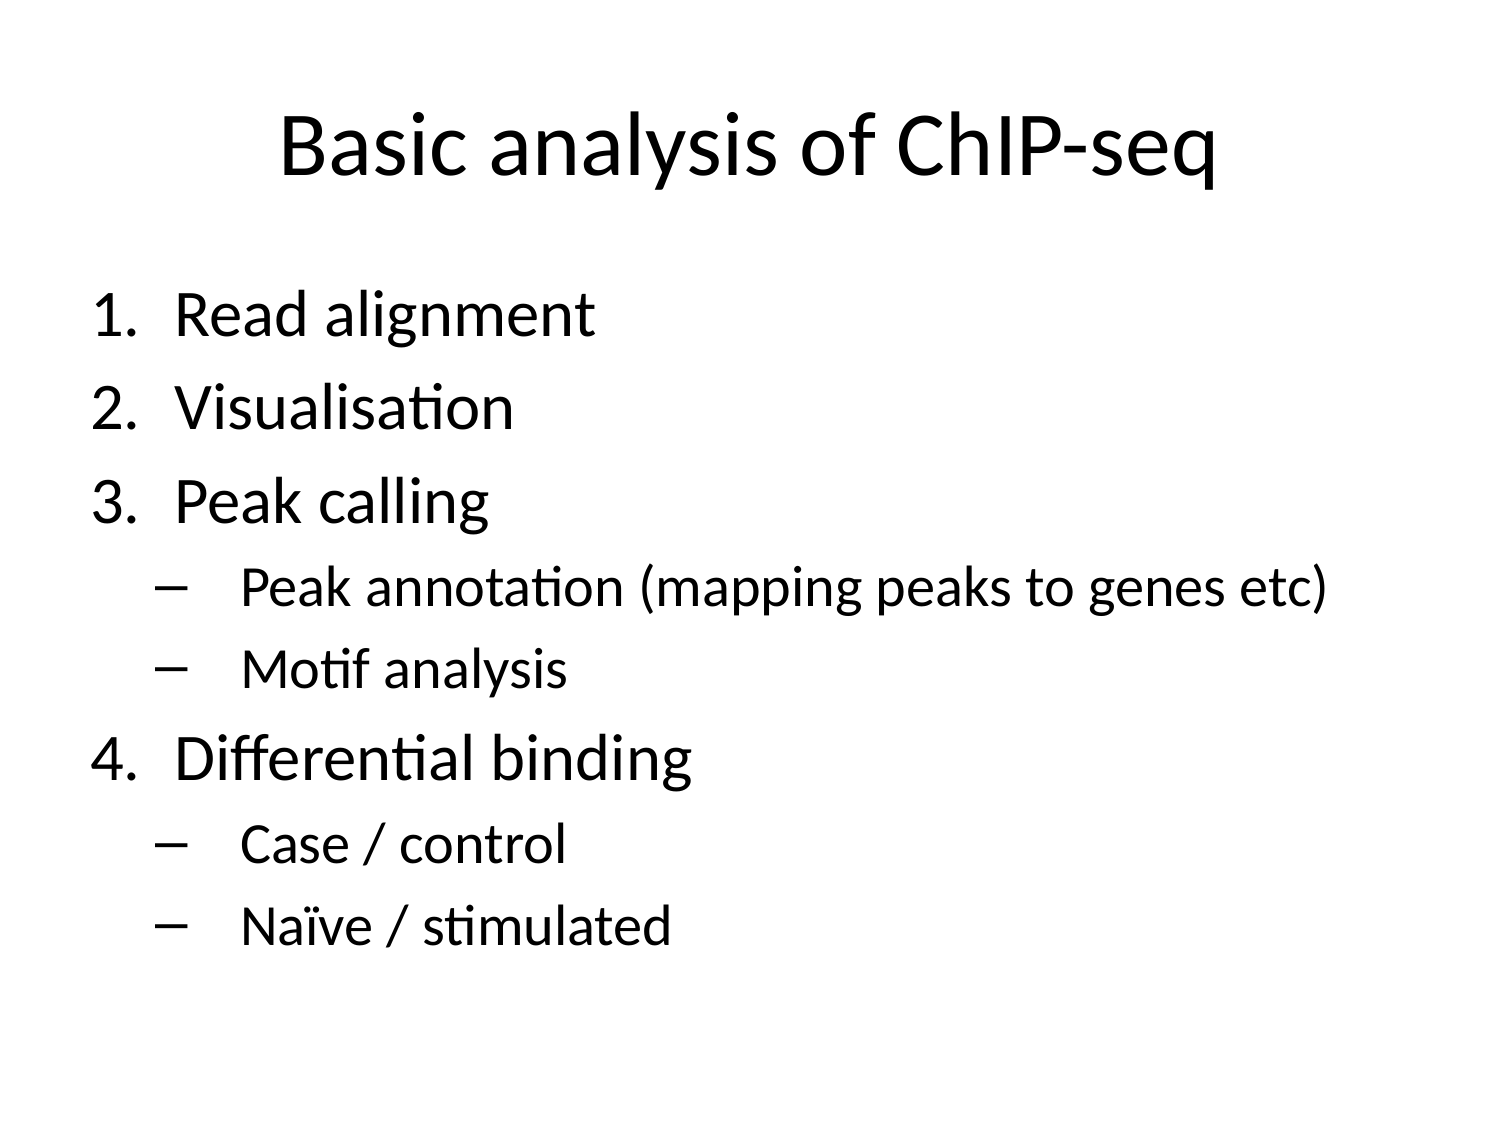

# Basic analysis of ChIP-seq
Read alignment
Visualisation
Peak calling
Peak annotation (mapping peaks to genes etc)
Motif analysis
Differential binding
Case / control
Naïve / stimulated